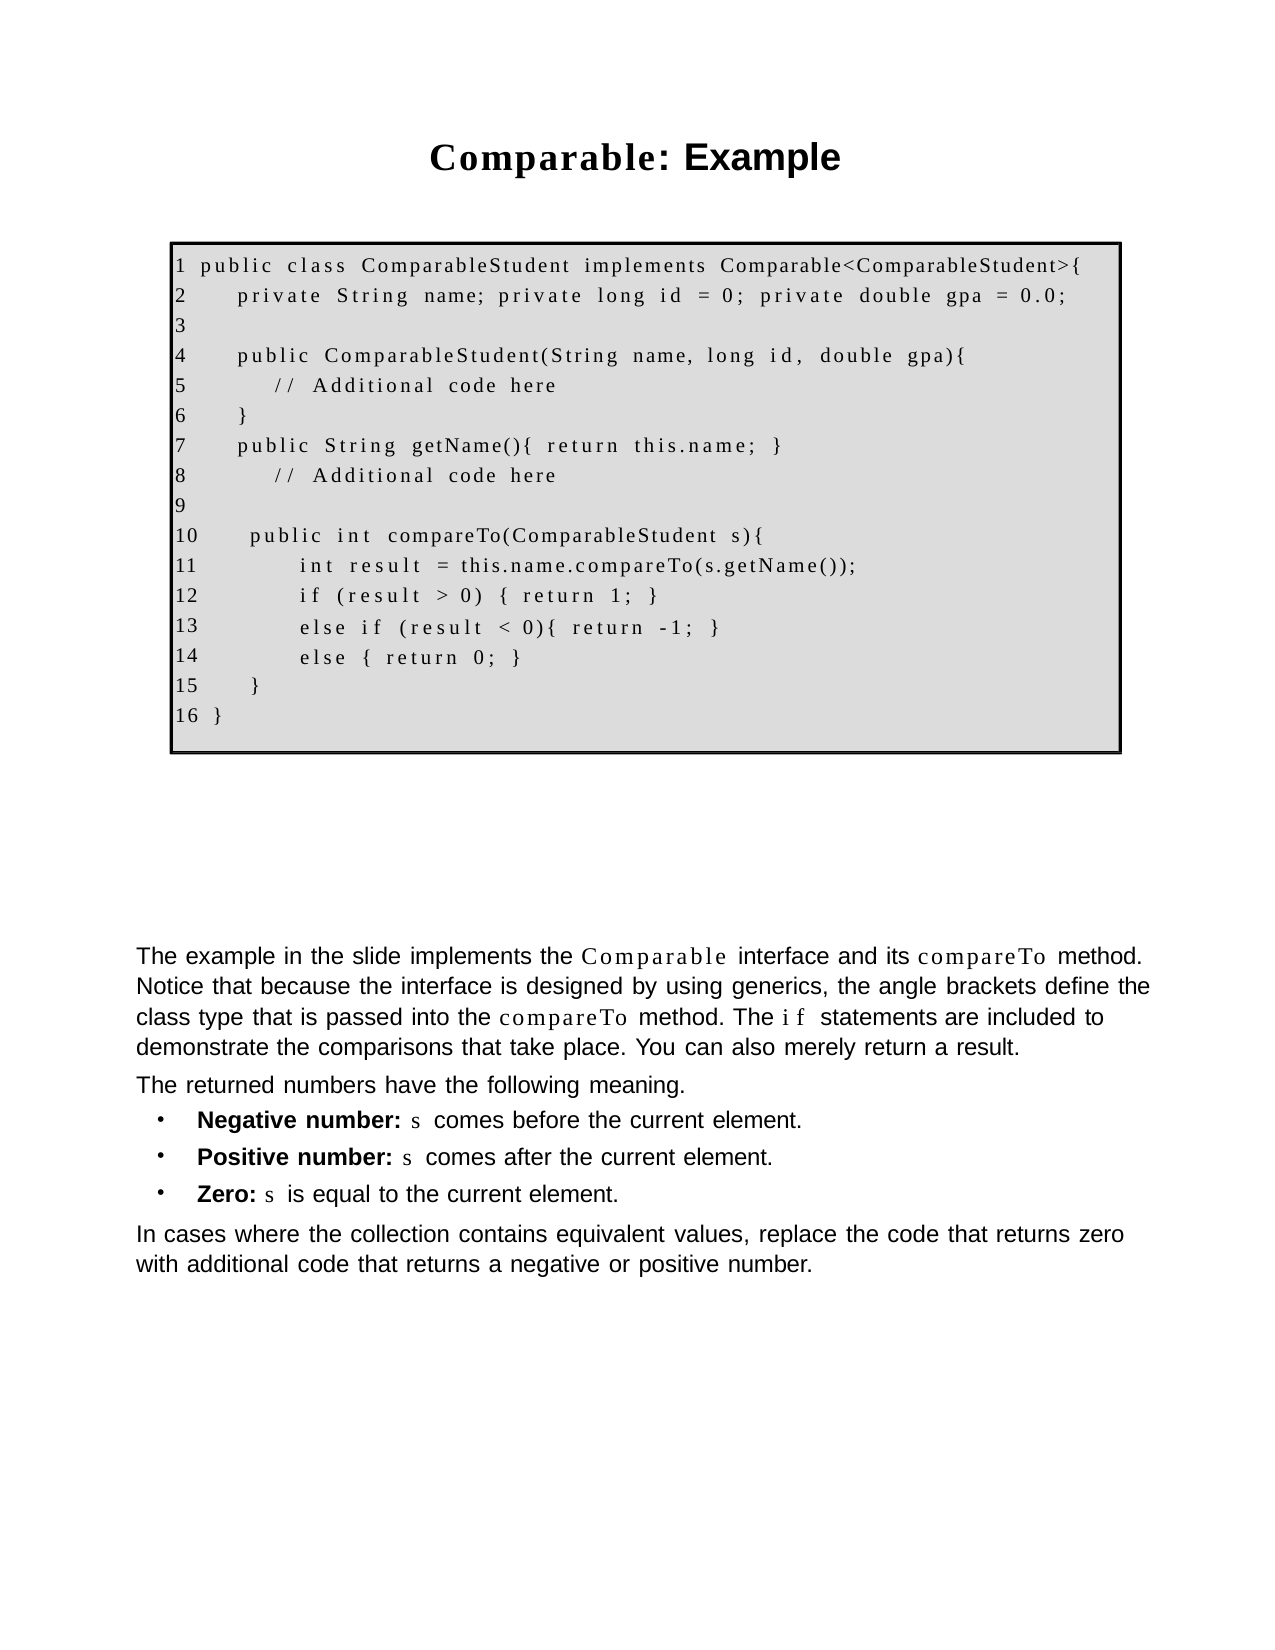

Comparable: Example

1 public class ComparableStudent implements Comparable<ComparableStudent>{
2
3
4
5
6
7
8
9
10
11
12
13
14
15
16 }
private String name; private long id = 0; private double gpa = 0.0;
public ComparableStudent(String name, long id, double gpa){
// Additional code here
}
public String getName(){ return this.name; }
// Additional code here
public int compareTo(ComparableStudent s){
int result = this.name.compareTo(s.getName()); if (result > 0) { return 1; }
else if (result < 0){ return -1; } else { return 0; }
}

The example in the slide implements the Comparable interface and its compareTo method. Notice that because the interface is designed by using generics, the angle brackets define the class type that is passed into the compareTo method. The if statements are included to demonstrate the comparisons that take place. You can also merely return a result.
The returned numbers have the following meaning.
Negative number: s comes before the current element.
Positive number: s comes after the current element.
Zero: s is equal to the current element.
In cases where the collection contains equivalent values, replace the code that returns zero with additional code that returns a negative or positive number.